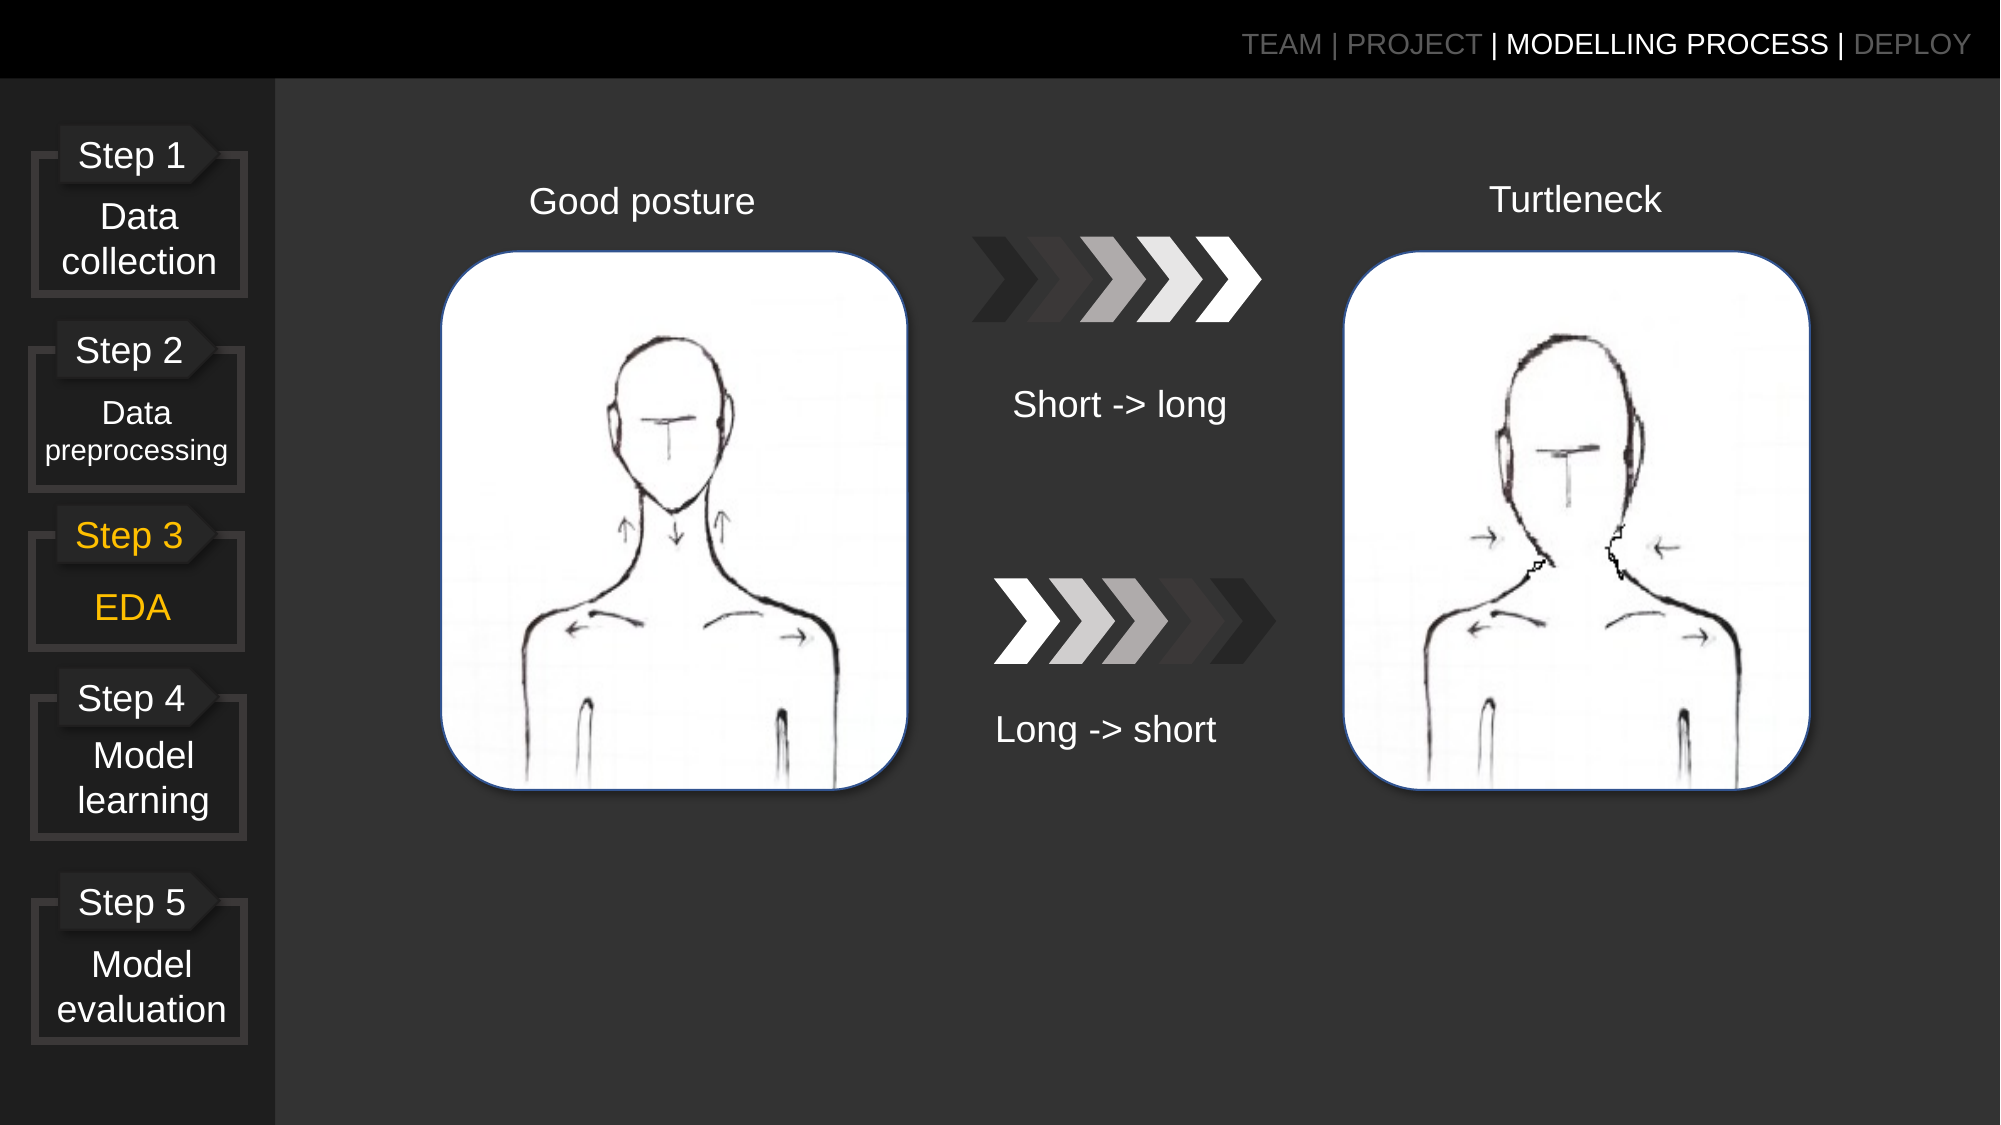

TEAM | PROJECT | MODELLING PROCESS | DEPLOY

Step 1

Data collection
Turtleneck

Good posture

Short -> long

Long -> short
Step 2

Data
preprocessing
Step 3

EDA
Step 4

Model
learning
Step 5

Model
evaluation